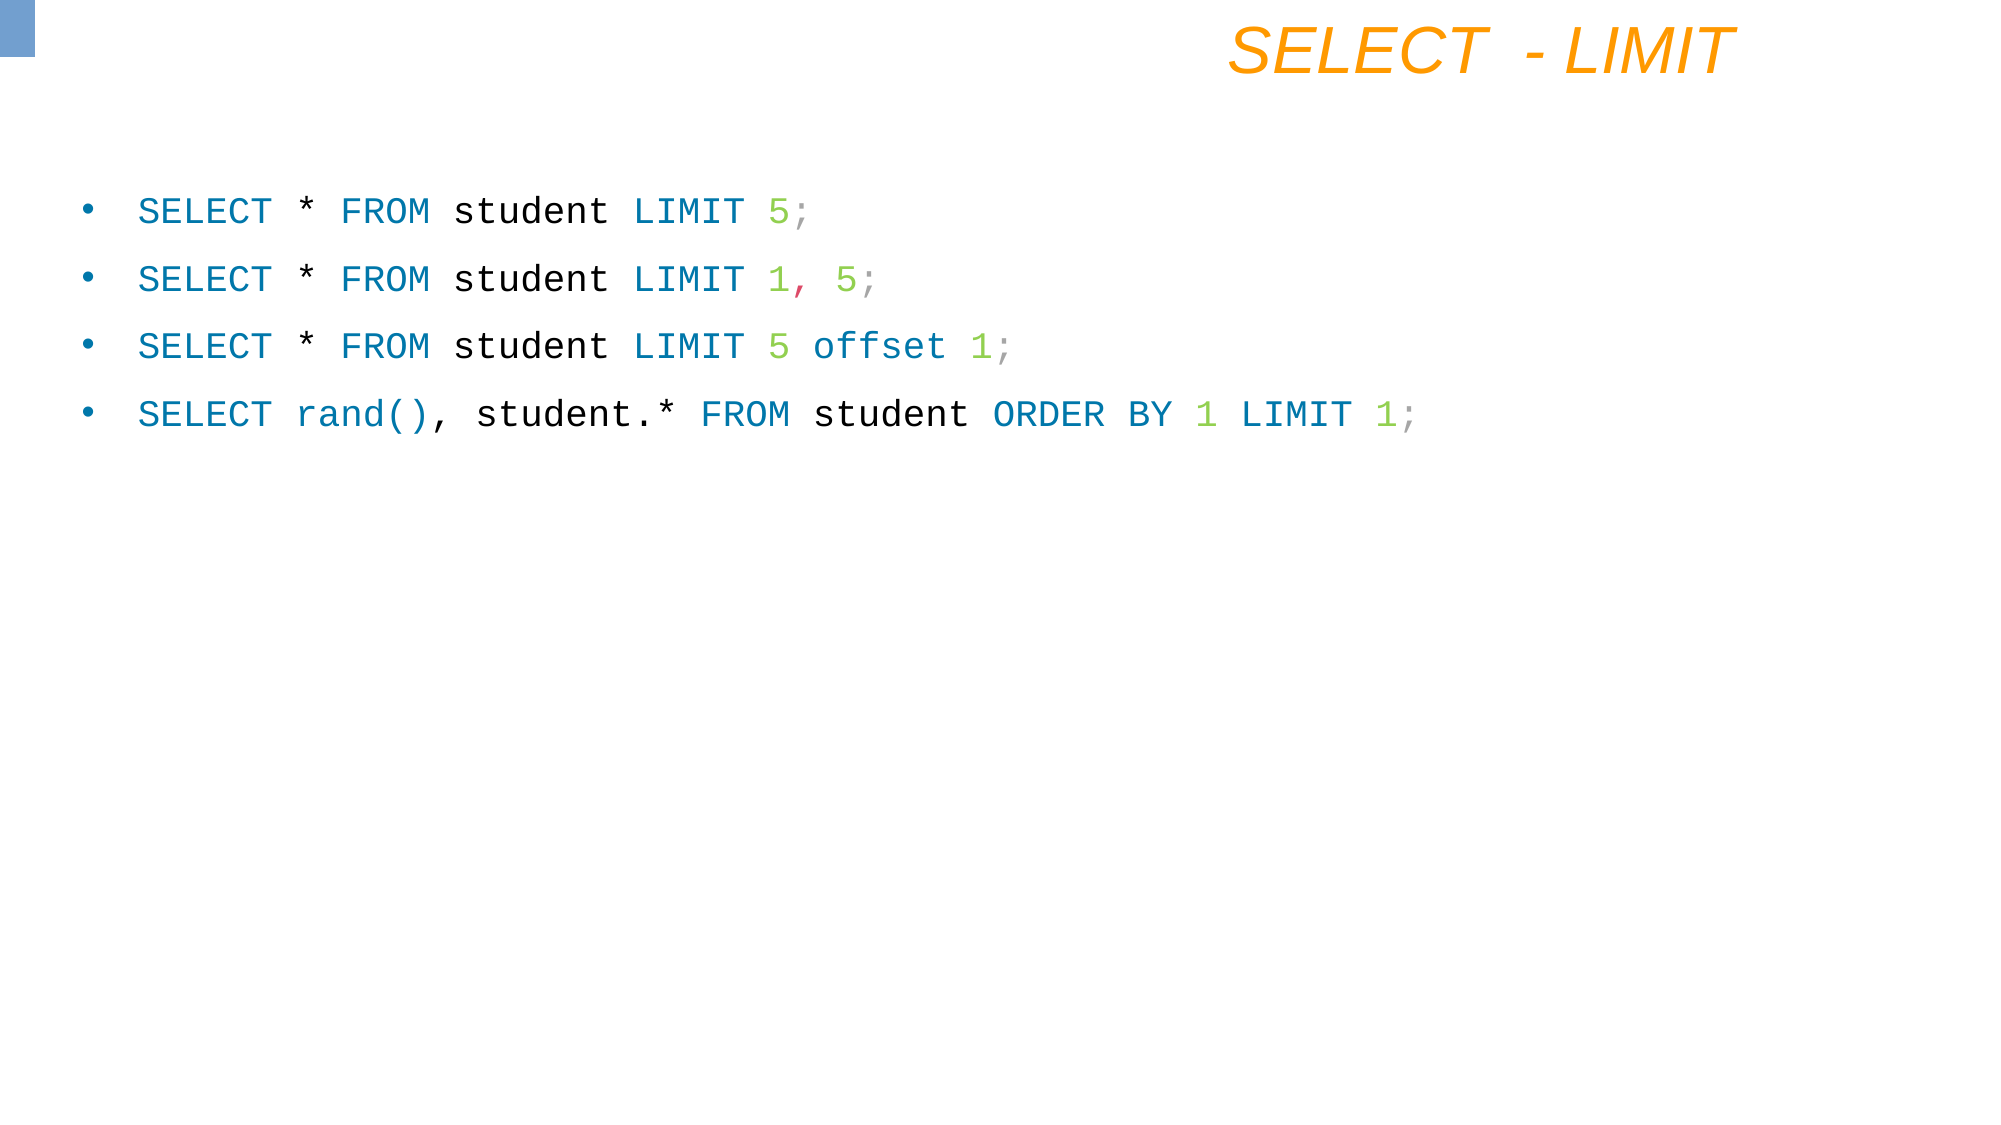

SELECT  - LIMIT
SELECT * FROM student LIMIT 5;
SELECT * FROM student LIMIT 1, 5;
SELECT * FROM student LIMIT 5 offset 1;
SELECT rand(), student.* FROM student ORDER BY 1 LIMIT 1;